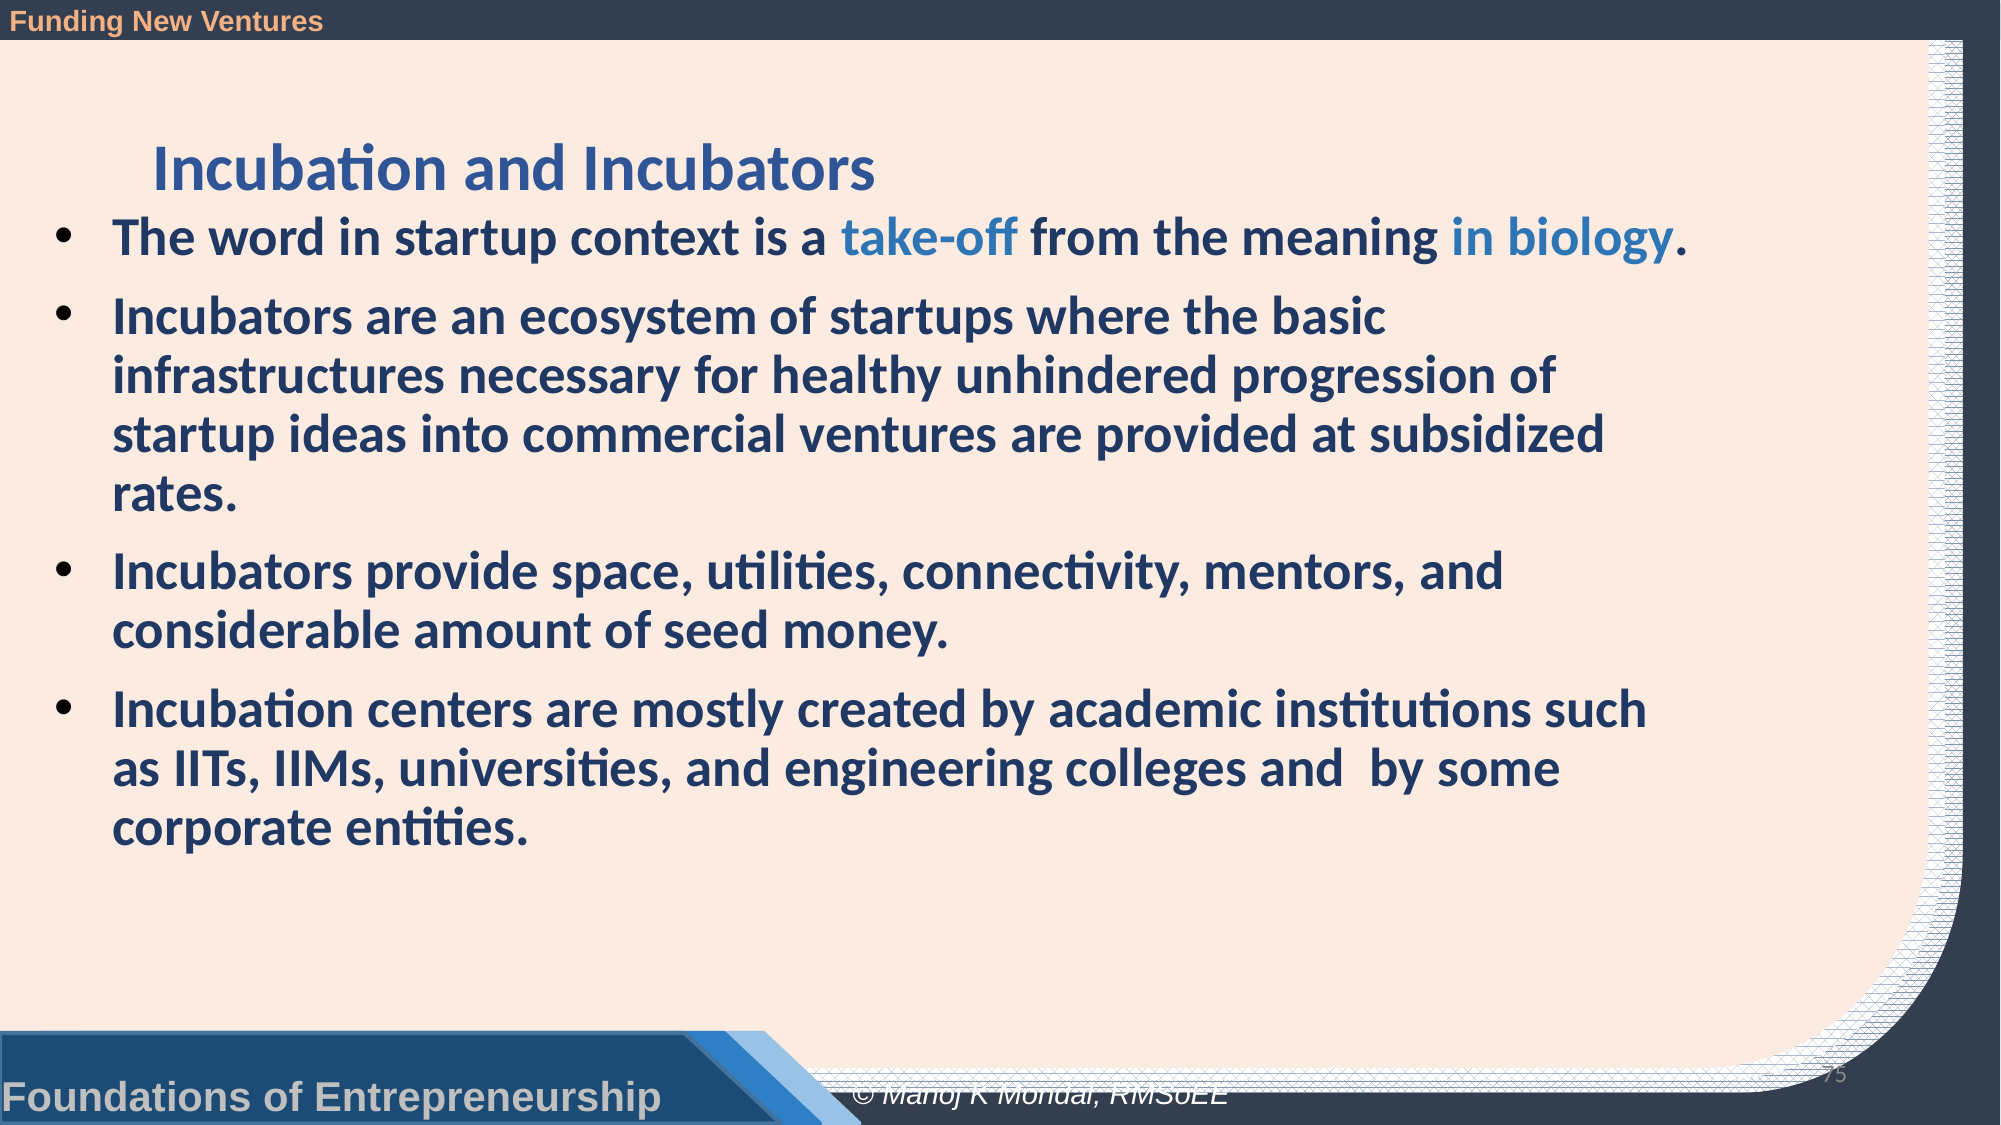

# Incubation and Incubators
The word in startup context is a take-off from the meaning in biology.
Incubators are an ecosystem of startups where the basic infrastructures necessary for healthy unhindered progression of startup ideas into commercial ventures are provided at subsidized rates.
Incubators provide space, utilities, connectivity, mentors, and considerable amount of seed money.
Incubation centers are mostly created by academic institutions such as IITs, IIMs, universities, and engineering colleges and  by some corporate entities.

75